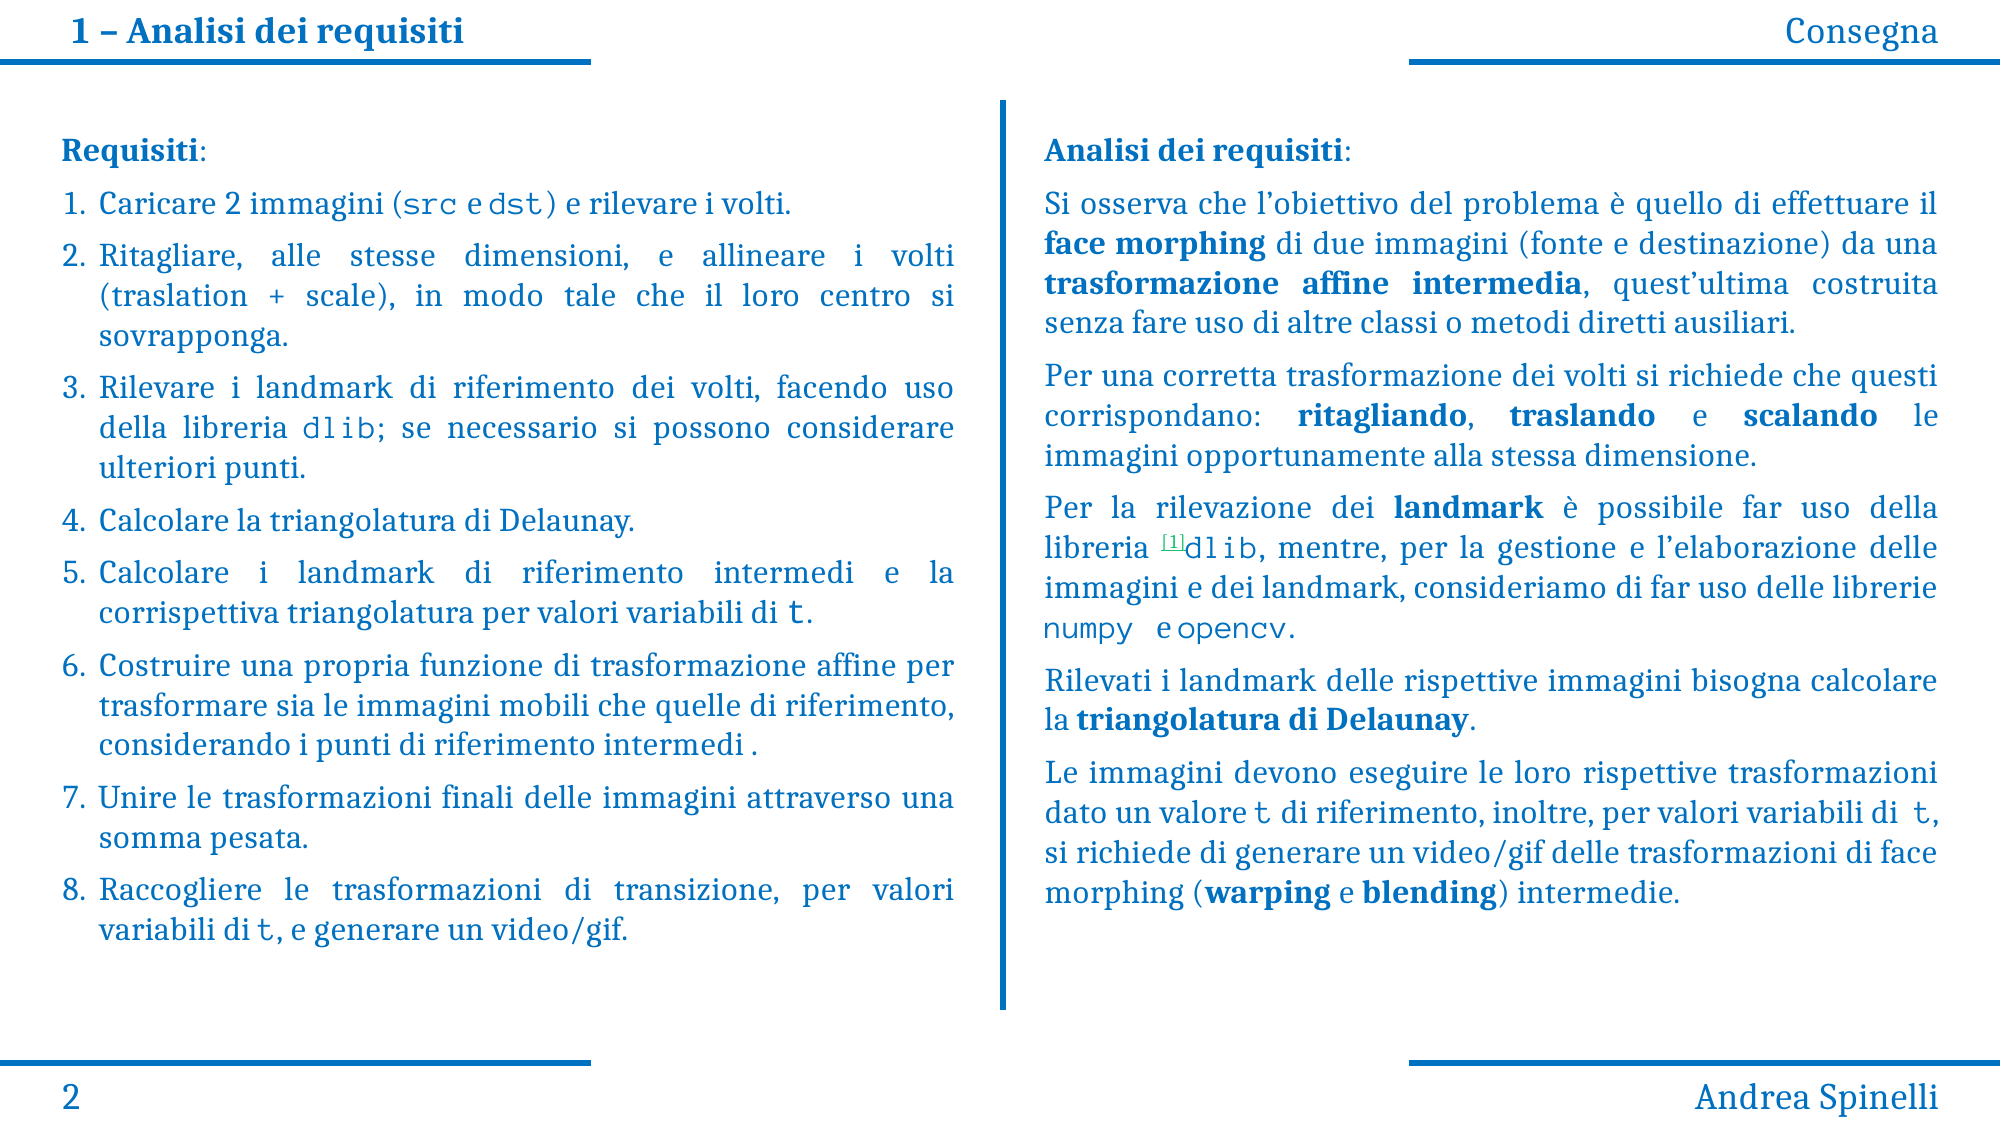

1 – Analisi dei requisiti
 Consegna
Requisiti:
Caricare 2 immagini (src e dst) e rilevare i volti.
Ritagliare, alle stesse dimensioni, e allineare i volti (traslation + scale), in modo tale che il loro centro si sovrapponga.
Rilevare i landmark di riferimento dei volti, facendo uso della libreria dlib; se necessario si possono considerare ulteriori punti.
Calcolare la triangolatura di Delaunay.
Calcolare i landmark di riferimento intermedi e la corrispettiva triangolatura per valori variabili di t.
Costruire una propria funzione di trasformazione affine per trasformare sia le immagini mobili che quelle di riferimento, considerando i punti di riferimento intermedi .
Unire le trasformazioni finali delle immagini attraverso una somma pesata.
Raccogliere le trasformazioni di transizione, per valori variabili di t, e generare un video/gif.
Analisi dei requisiti:
Si osserva che l’obiettivo del problema è quello di effettuare il face morphing di due immagini (fonte e destinazione) da una trasformazione affine intermedia, quest’ultima costruita senza fare uso di altre classi o metodi diretti ausiliari.
Per una corretta trasformazione dei volti si richiede che questi corrispondano: ritagliando, traslando e scalando le immagini opportunamente alla stessa dimensione.
Per la rilevazione dei landmark è possibile far uso della libreria [1]dlib, mentre, per la gestione e l’elaborazione delle immagini e dei landmark, consideriamo di far uso delle librerie numpy e opencv.
Rilevati i landmark delle rispettive immagini bisogna calcolare la triangolatura di Delaunay.
Le immagini devono eseguire le loro rispettive trasformazioni dato un valore t di riferimento, inoltre, per valori variabili di  t, si richiede di generare un video/gif delle trasformazioni di face morphing (warping e blending) intermedie.

2
Andrea Spinelli